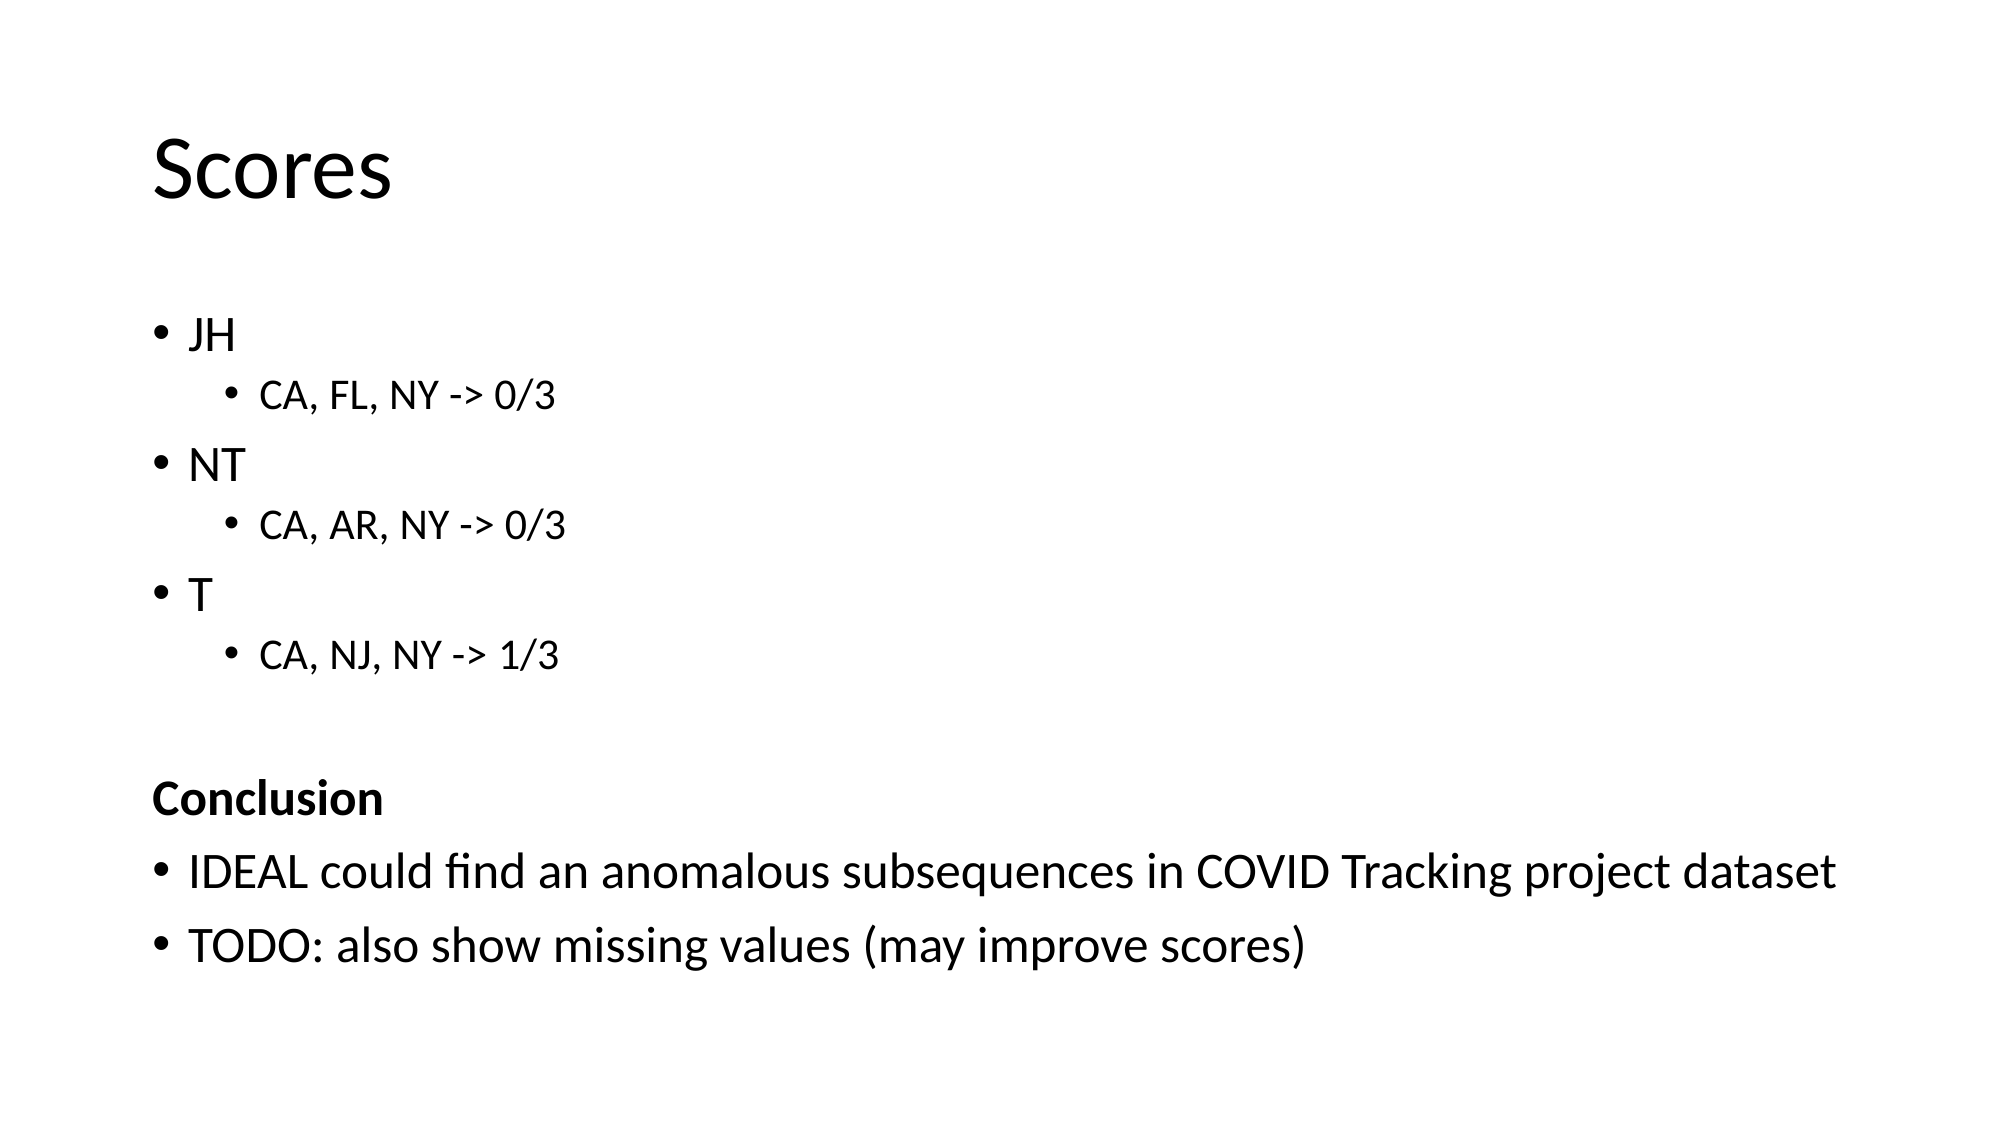

# Scores
JH
CA, FL, NY -> 0/3
NT
CA, AR, NY -> 0/3
T
CA, NJ, NY -> 1/3

Conclusion
IDEAL could find an anomalous subsequences in COVID Tracking project dataset
TODO: also show missing values (may improve scores)